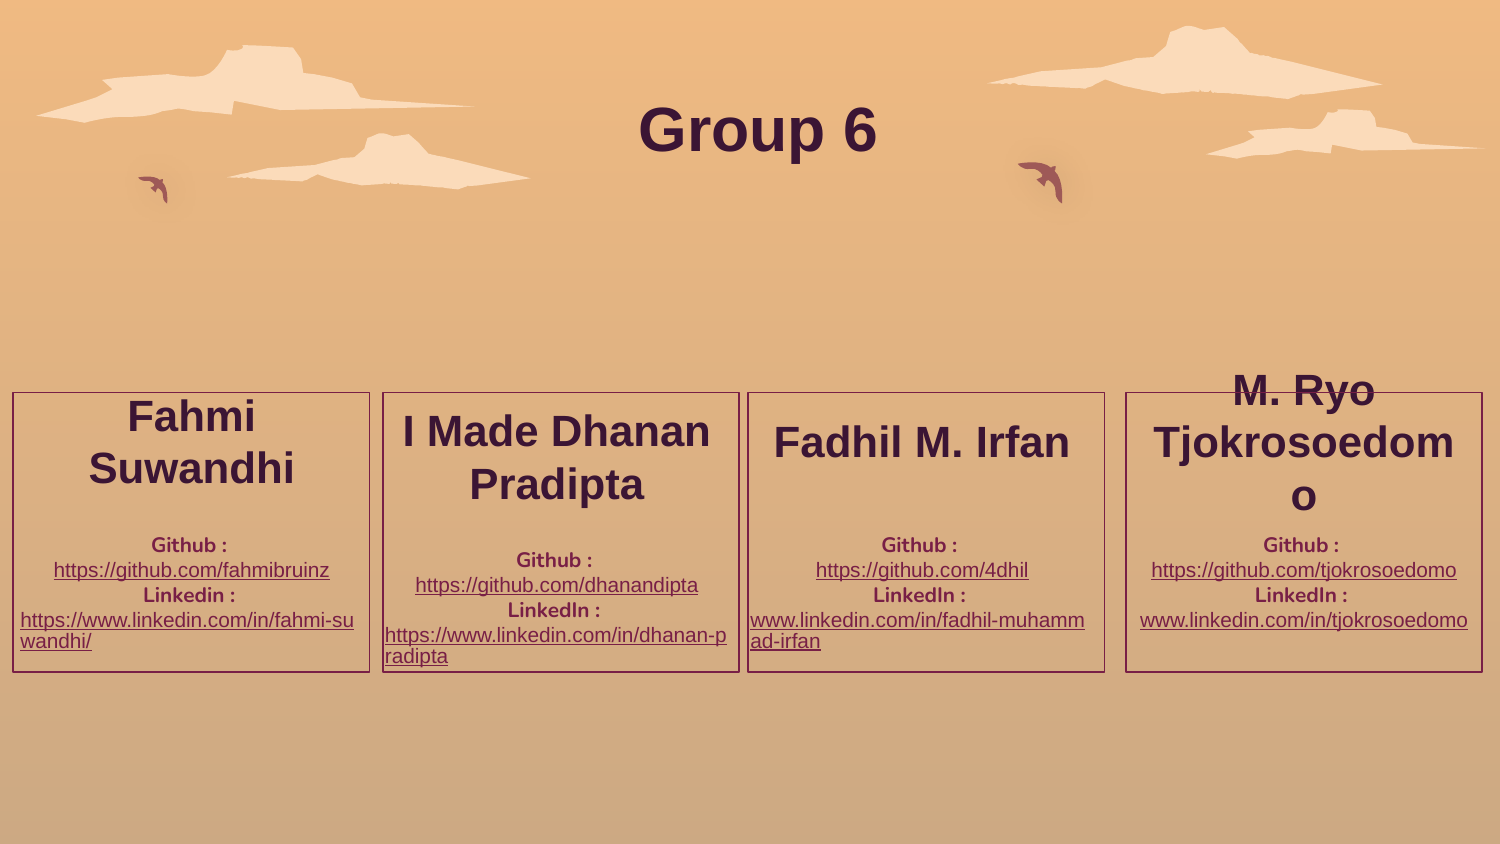

# Group 6

Fadhil M. Irfan
M. Ryo Tjokrosoedomo
Fahmi Suwandhi
I Made Dhanan Pradipta
Github :
https://github.com/4dhil
LinkedIn : www.linkedin.com/in/fadhil-muhammad-irfan
Github :
https://github.com/tjokrosoedomo
LinkedIn : www.linkedin.com/in/tjokrosoedomo
Github : https://github.com/fahmibruinz
Linkedin : https://www.linkedin.com/in/fahmi-suwandhi/
Github : https://github.com/dhanandipta
LinkedIn : https://www.linkedin.com/in/dhanan-pradipta